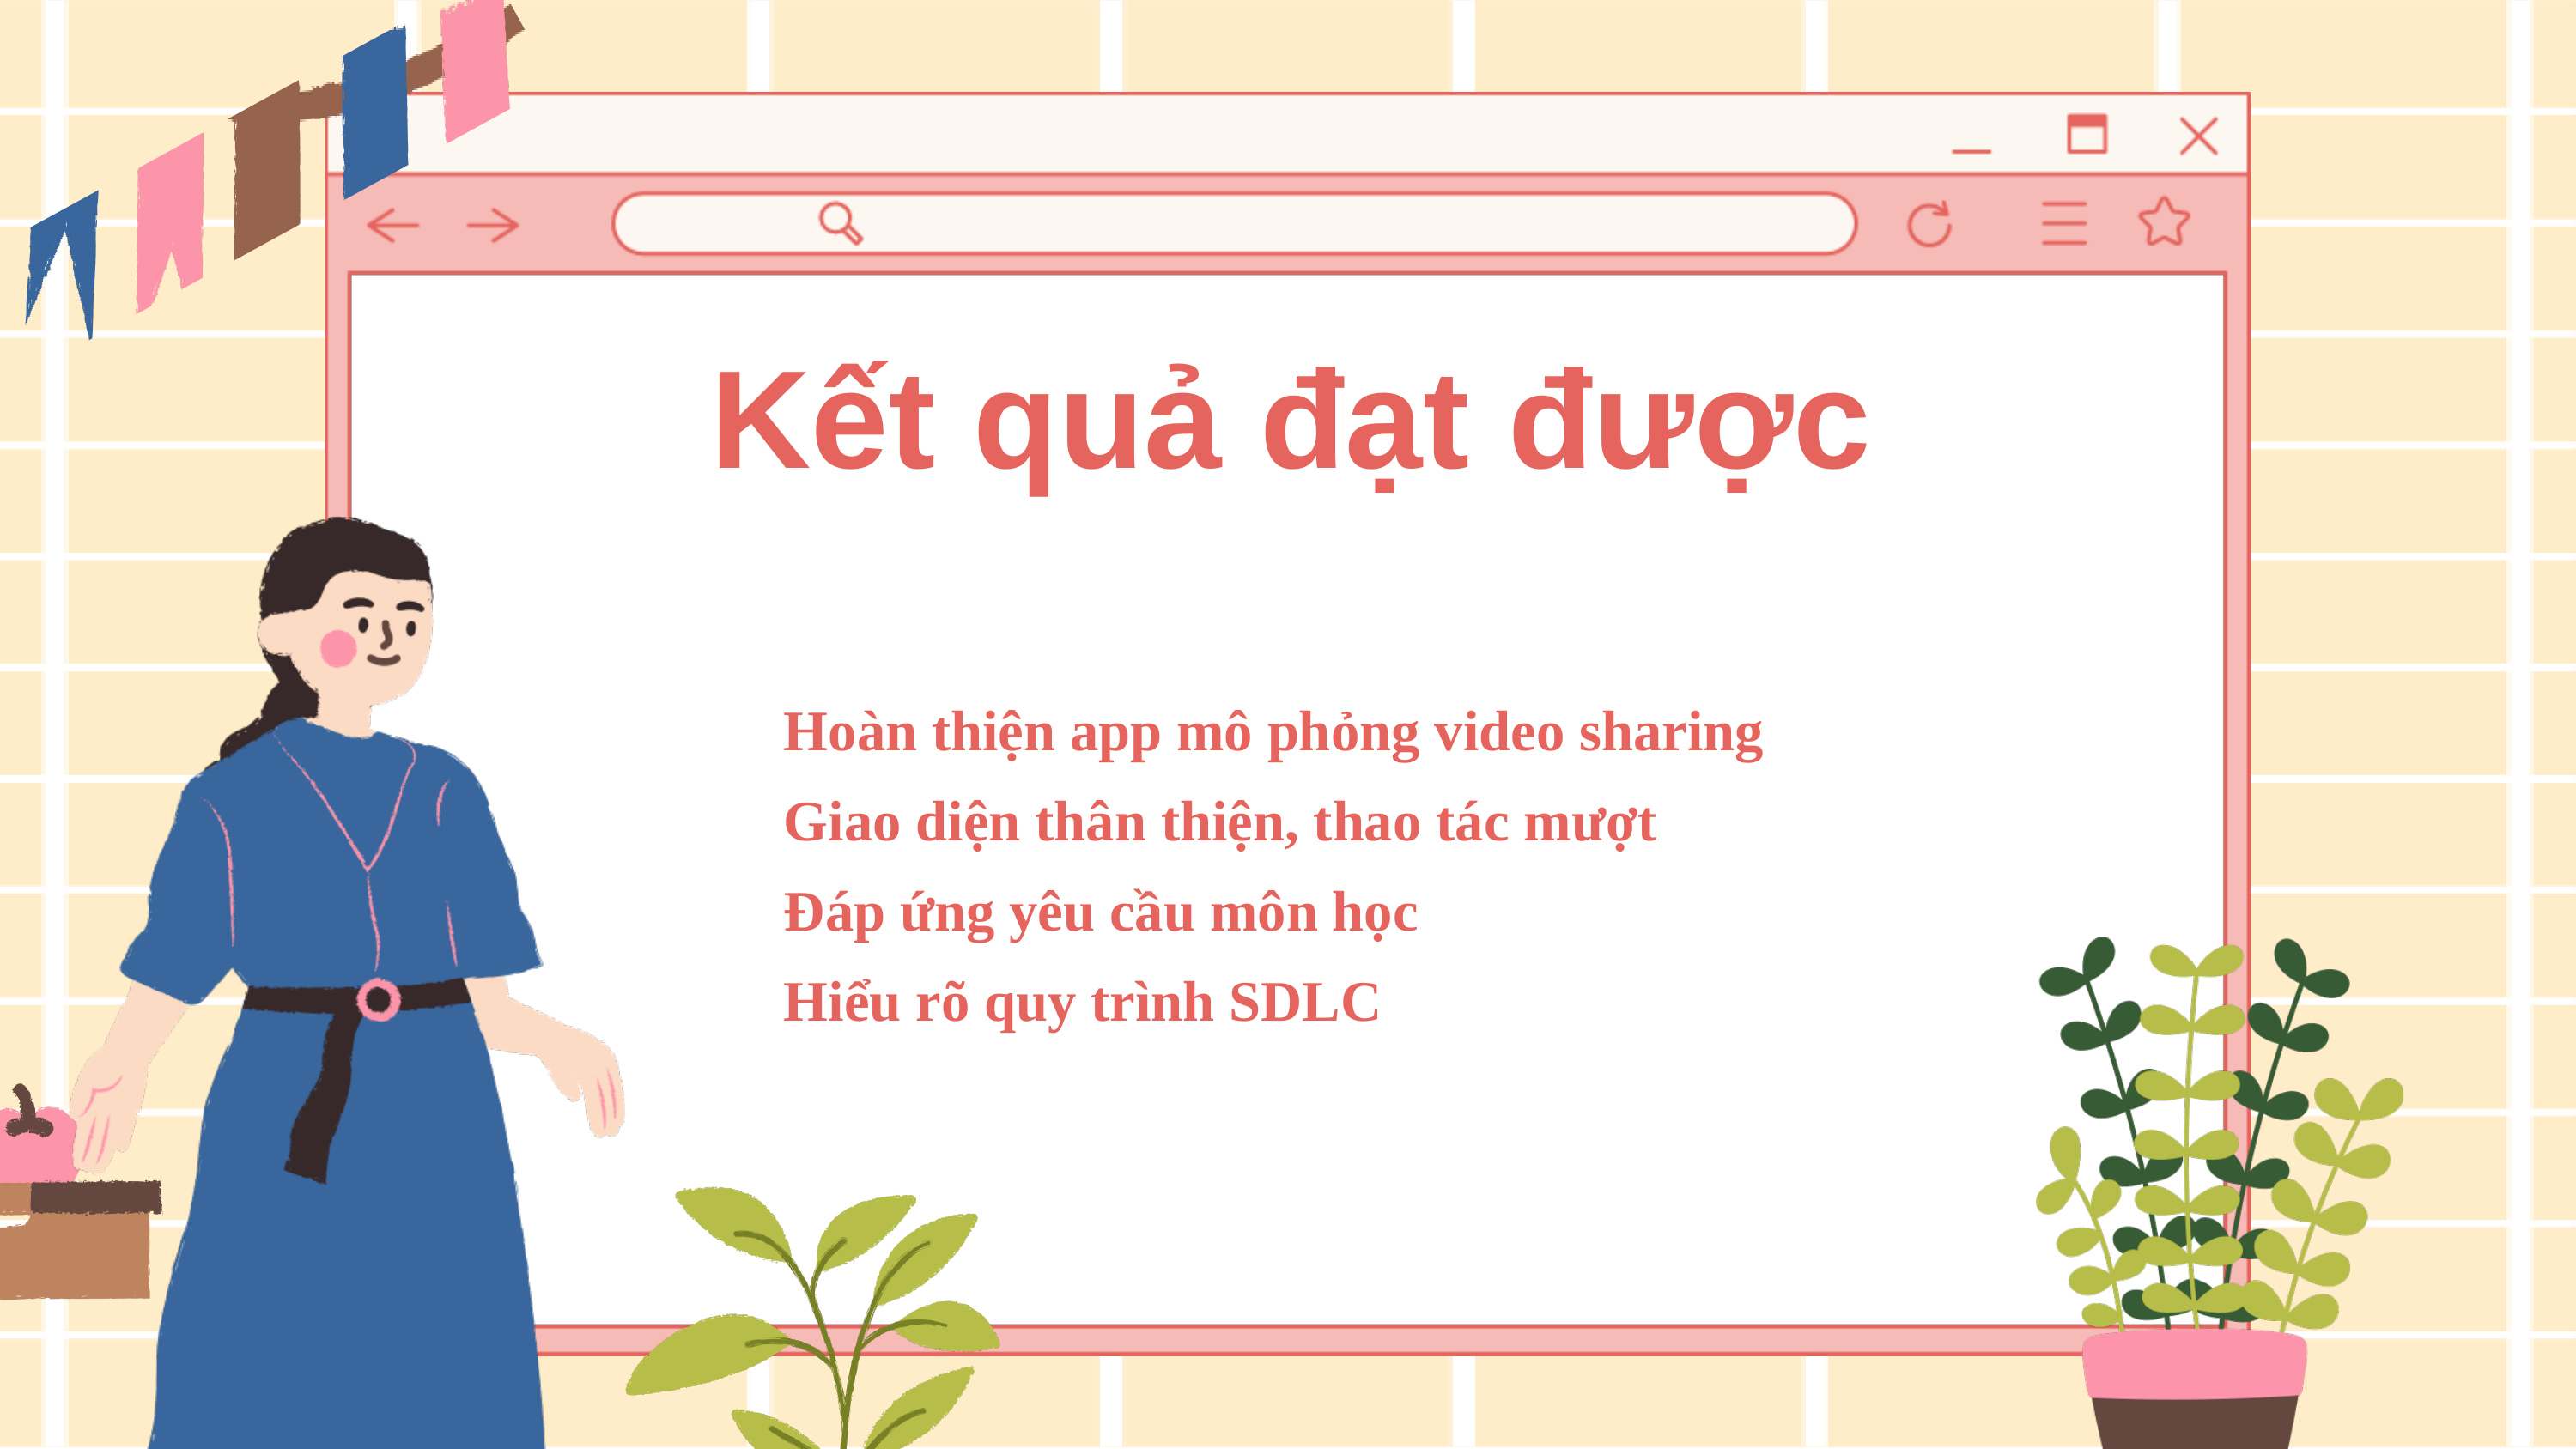

Kết quả đạt được

Hoàn thiện app mô phỏng video sharing
Giao diện thân thiện, thao tác mượt
Đáp ứng yêu cầu môn học
Hiểu rõ quy trình SDLC